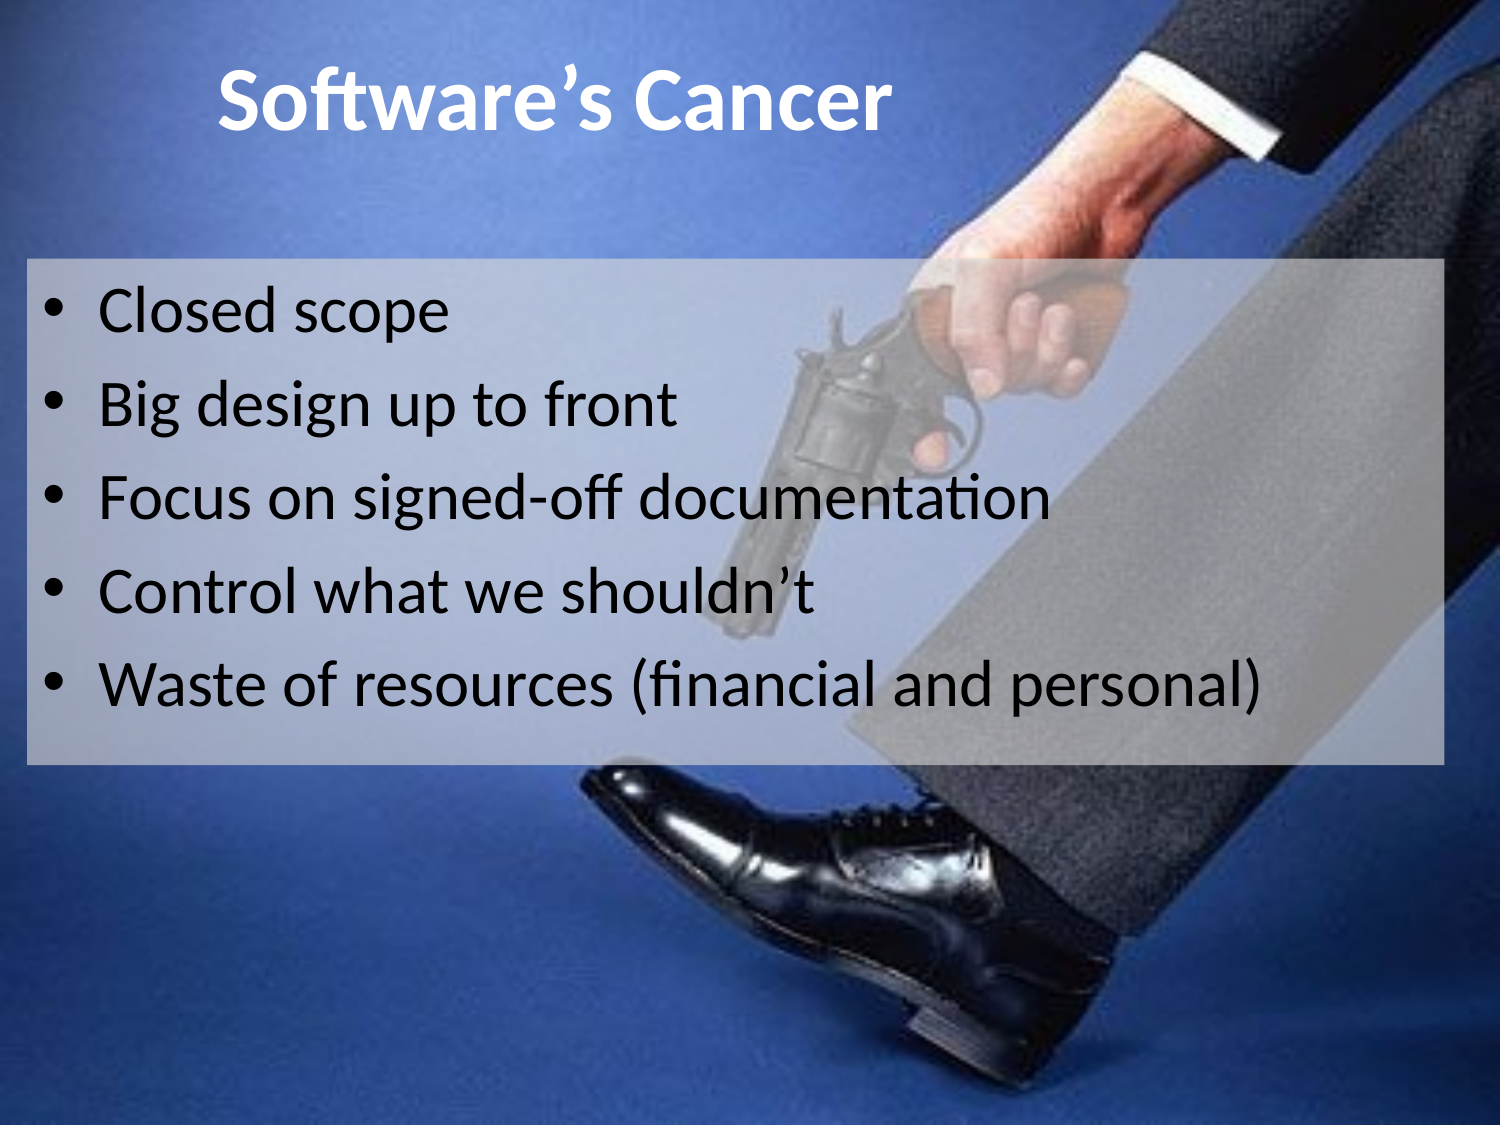

# Software’s Cancer
Closed scope
Big design up to front
Focus on signed-off documentation
Control what we shouldn’t
Waste of resources (financial and personal)